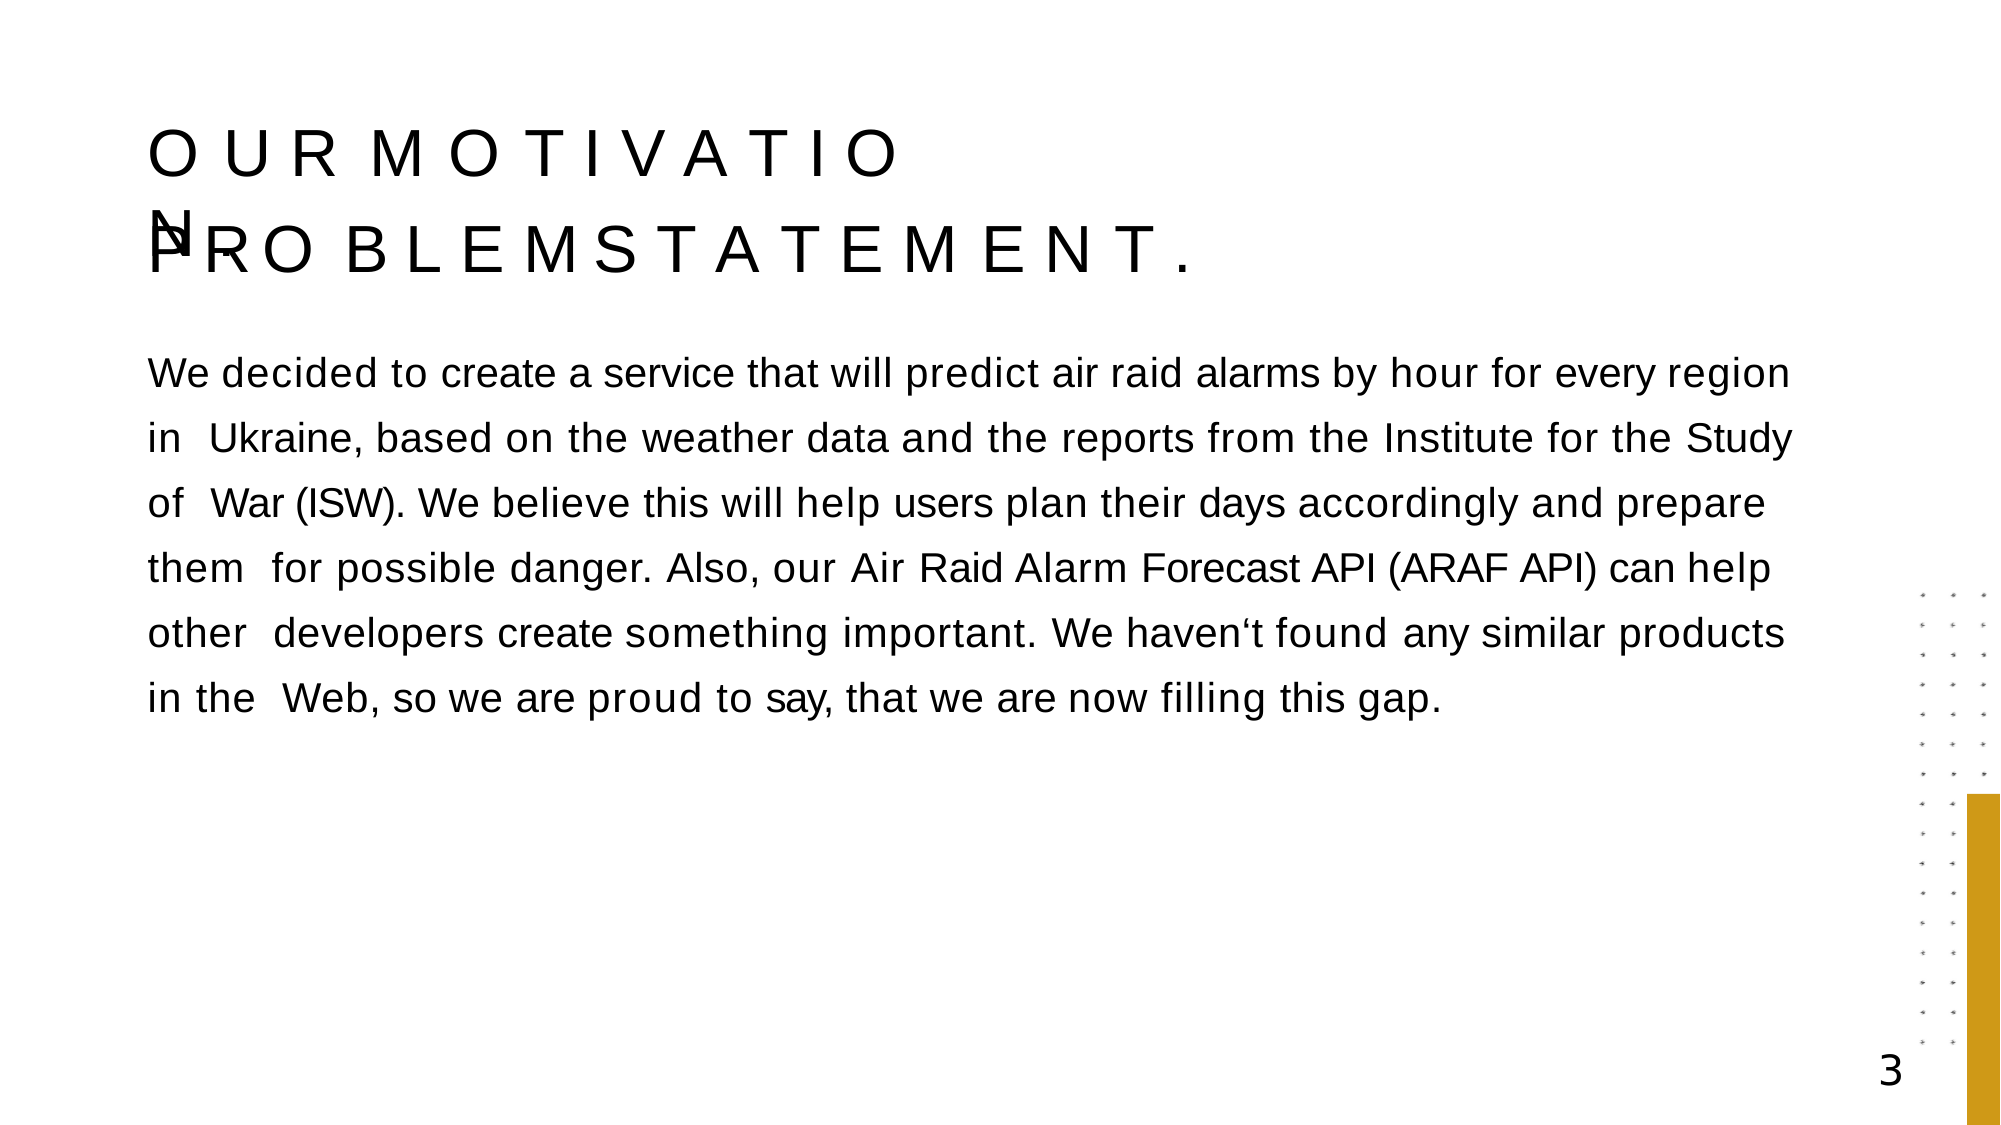

# O U R	M O T I V A T I O N .
P R O B L E M	S T A T E M E N T .
We decided to create a service that will predict air raid alarms by hour for every region in  Ukraine, based on the weather data and the reports from the Institute for the Study of  War (ISW). We believe this will help users plan their days accordingly and prepare them  for possible danger. Also, our Air Raid Alarm Forecast API (ARAF API) can help other  developers create something important. We haven‘t found any similar products in the  Web, so we are proud to say, that we are now filling this gap.

3